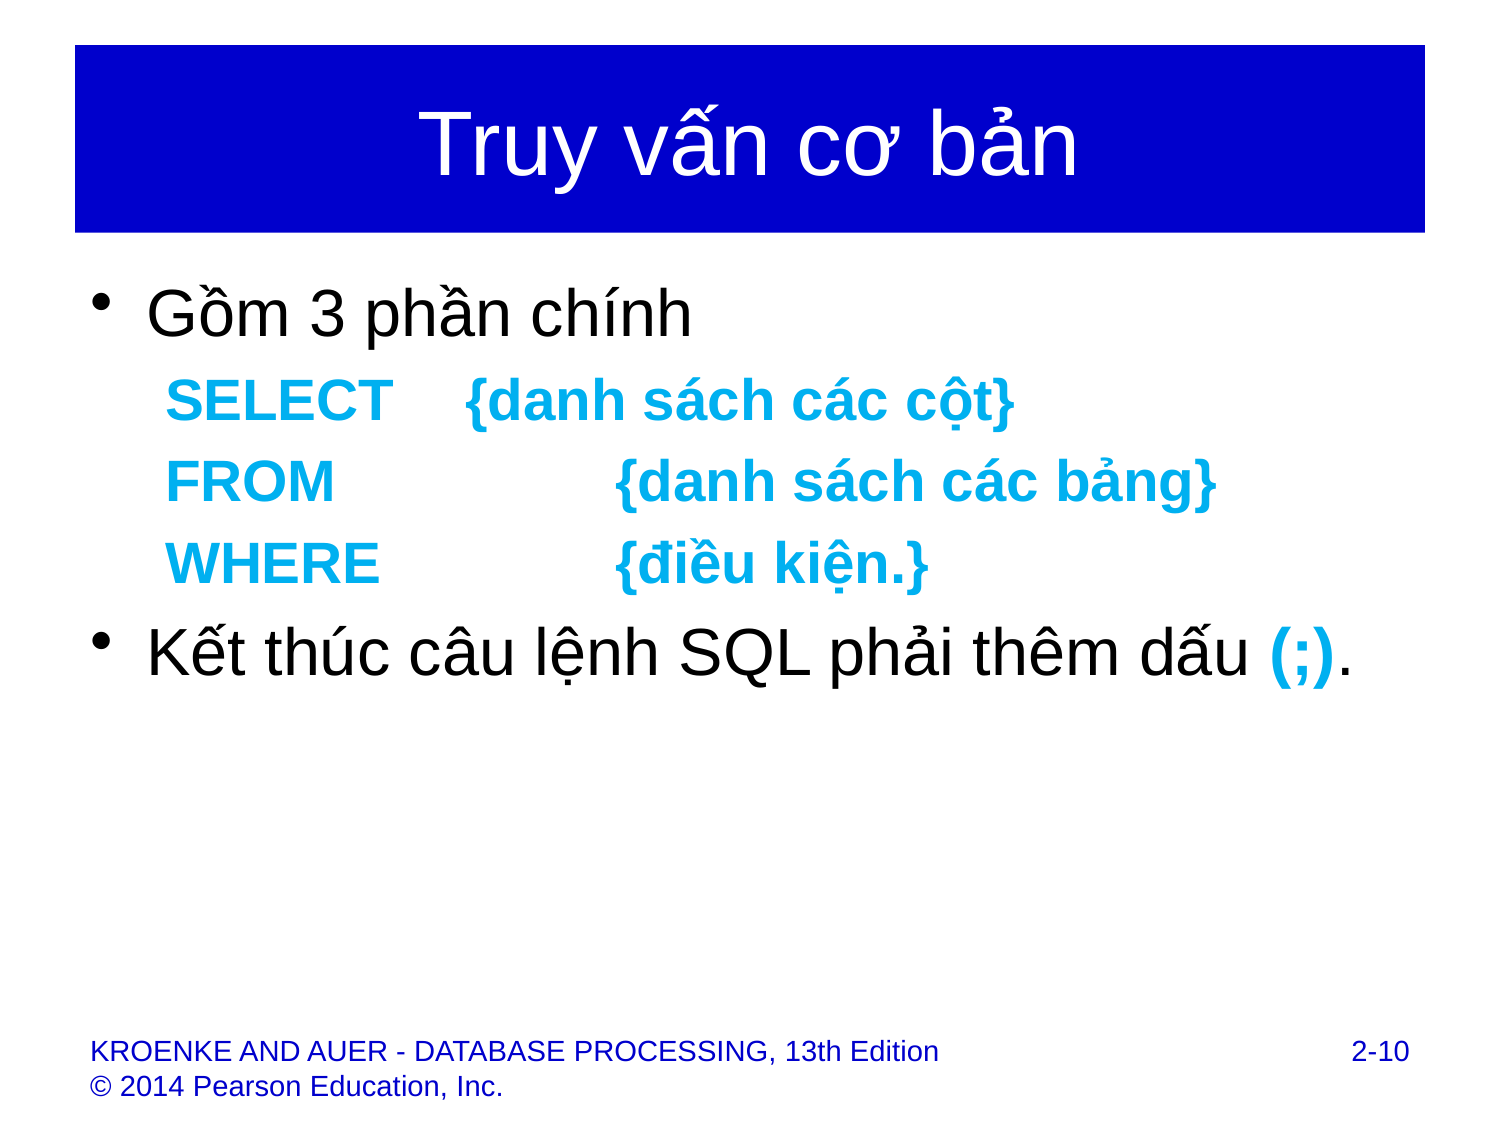

# Truy vấn cơ bản
Gồm 3 phần chính
SELECT	{danh sách các cột}
FROM		{danh sách các bảng}
WHERE		{điều kiện.}
Kết thúc câu lệnh SQL phải thêm dấu (;).
2-10

KROENKE AND AUER - DATABASE PROCESSING, 13th Edition  © 2014 Pearson Education, Inc.